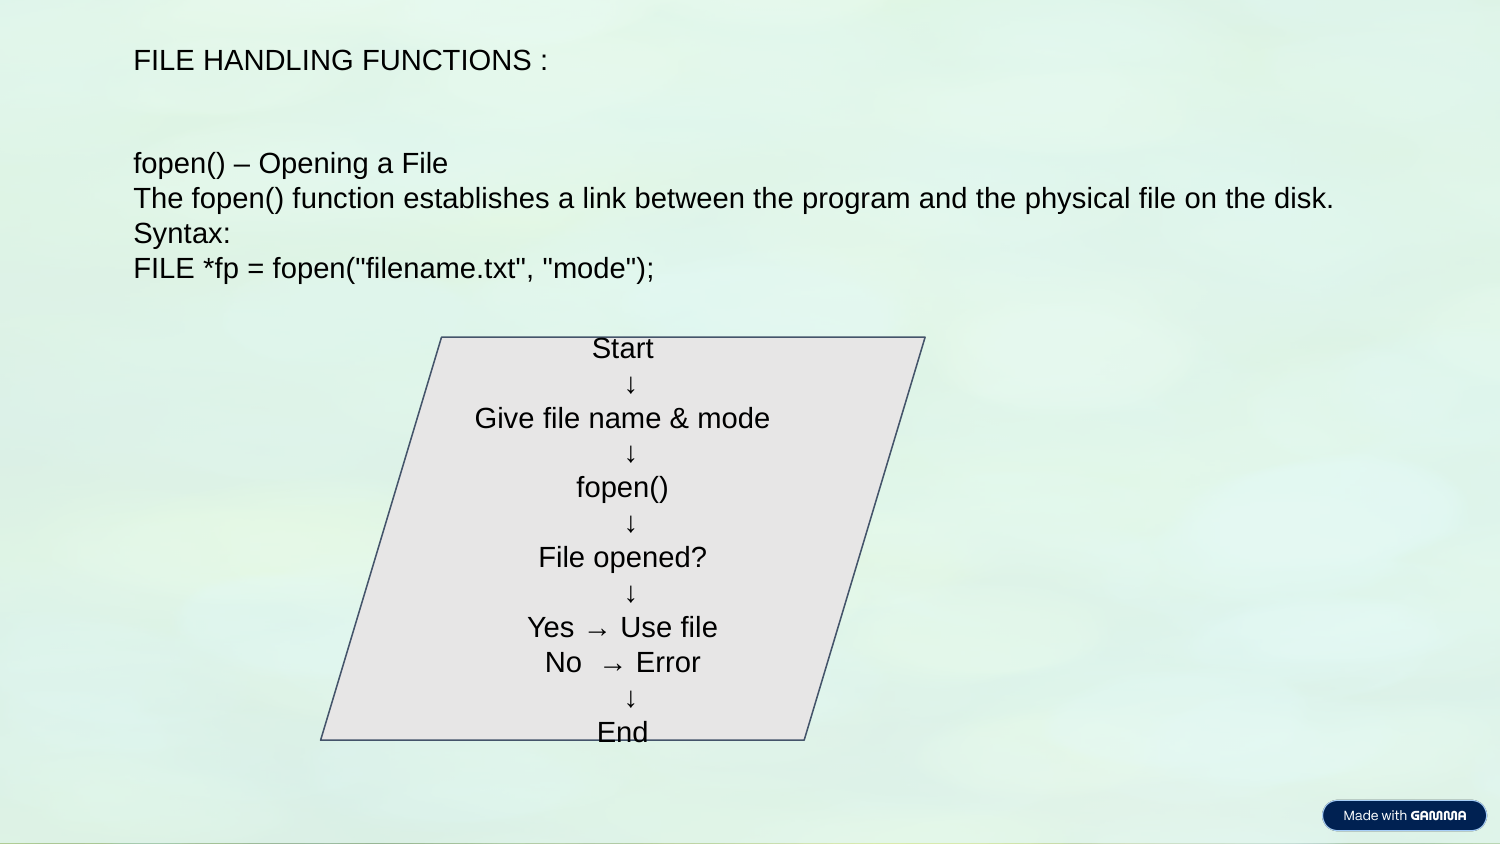

FILE HANDLING FUNCTIONS :
fopen() – Opening a File
The fopen() function establishes a link between the program and the physical file on the disk.
Syntax:
FILE *fp = fopen("filename.txt", "mode");

Start
  ↓
Give file name & mode
  ↓
fopen()
  ↓
File opened?
  ↓
Yes → Use file
No  → Error
  ↓
End
fopen_s.c
               |
               v
           safe_lib.h
        /      |        |         |          \
       v       v        v         v           v
safe_config.h  safe_lib_errno.h  safe_types.h  safe_compile.h  time.h
                    |               |     |          |
                    v               v     v          v
                 errno.h         errno.h stdio.h  sys/types.h